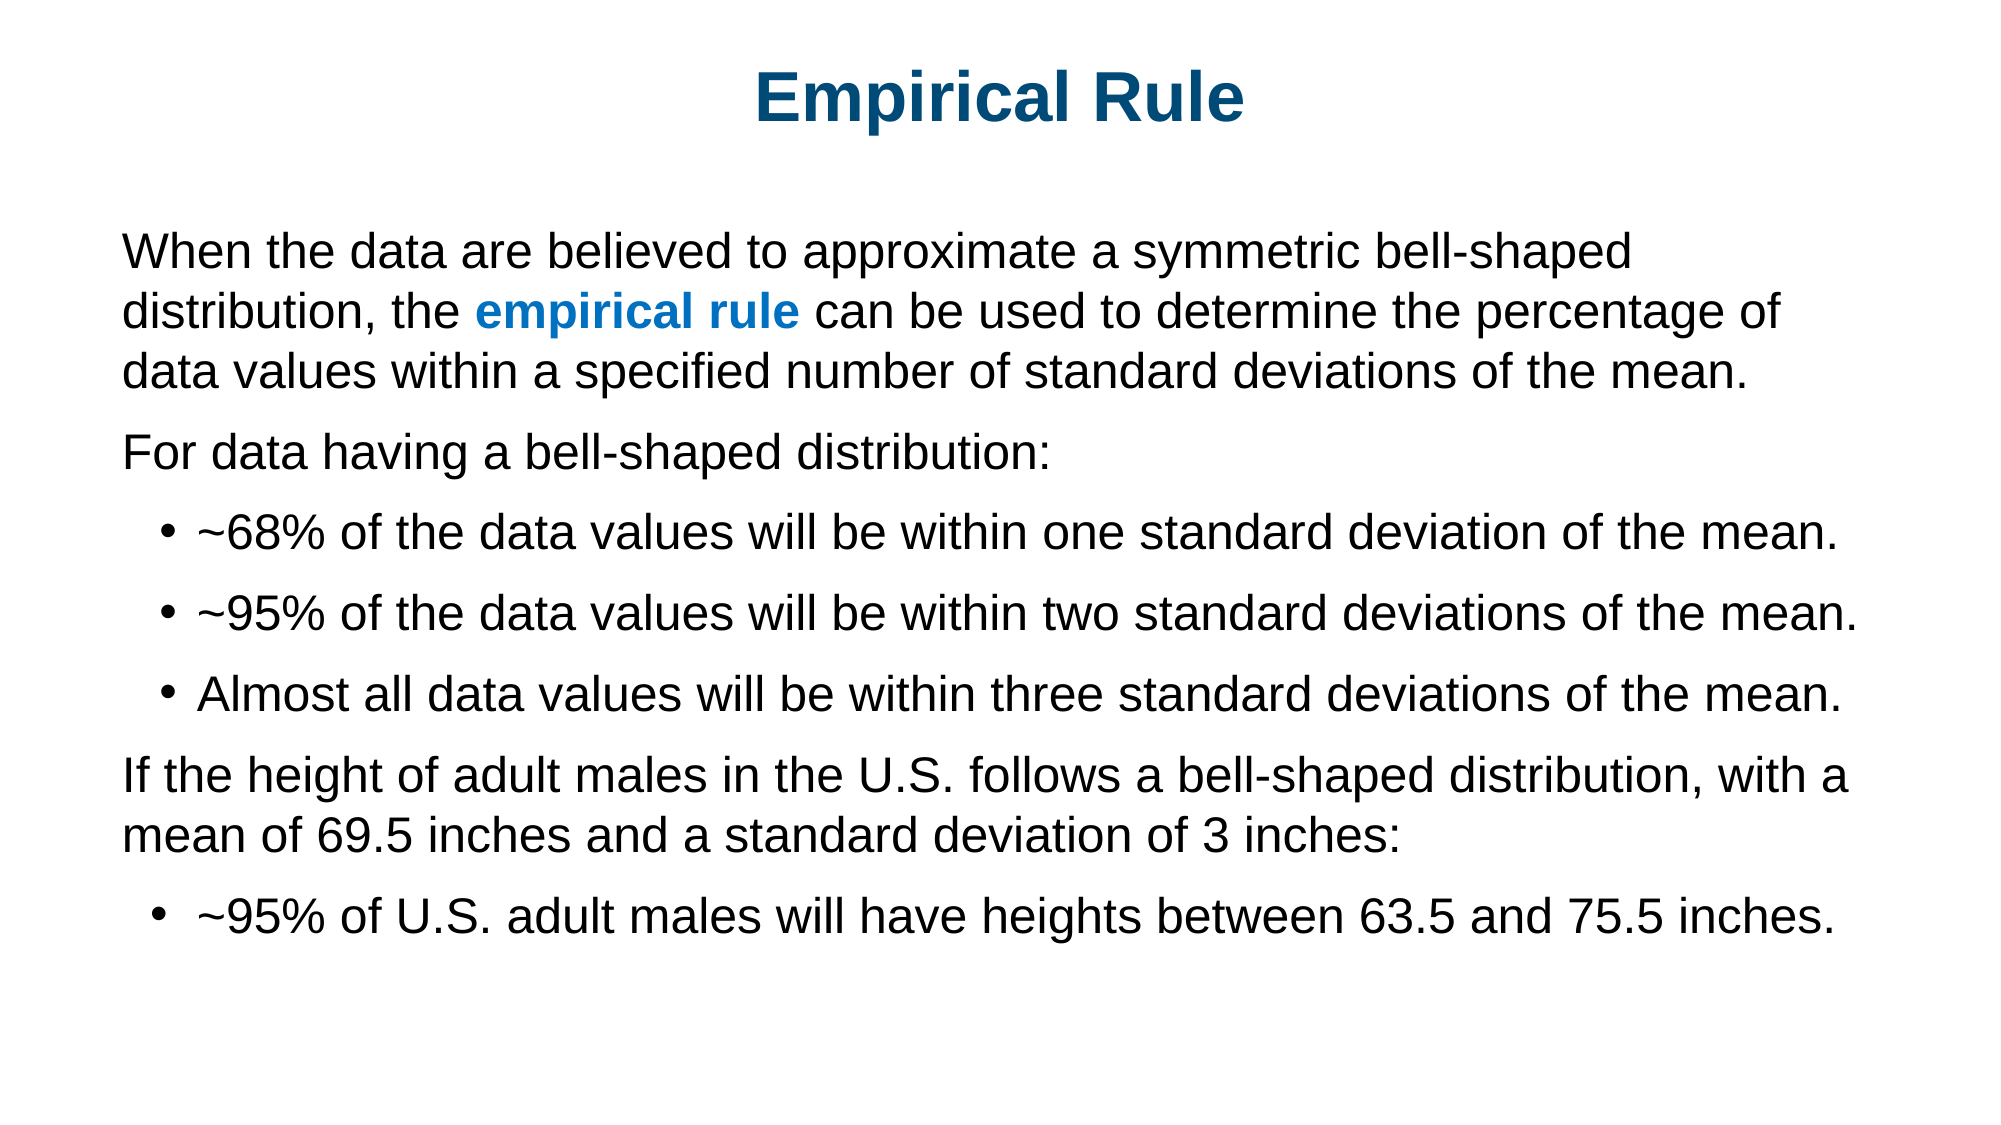

# Empirical Rule
When the data are believed to approximate a symmetric bell-shaped distribution, the empirical rule can be used to determine the percentage of data values within a specified number of standard deviations of the mean.
For data having a bell-shaped distribution:
~68% of the data values will be within one standard deviation of the mean.
~95% of the data values will be within two standard deviations of the mean.
Almost all data values will be within three standard deviations of the mean.
If the height of adult males in the U.S. follows a bell-shaped distribution, with a mean of 69.5 inches and a standard deviation of 3 inches:
~95% of U.S. adult males will have heights between 63.5 and 75.5 inches.